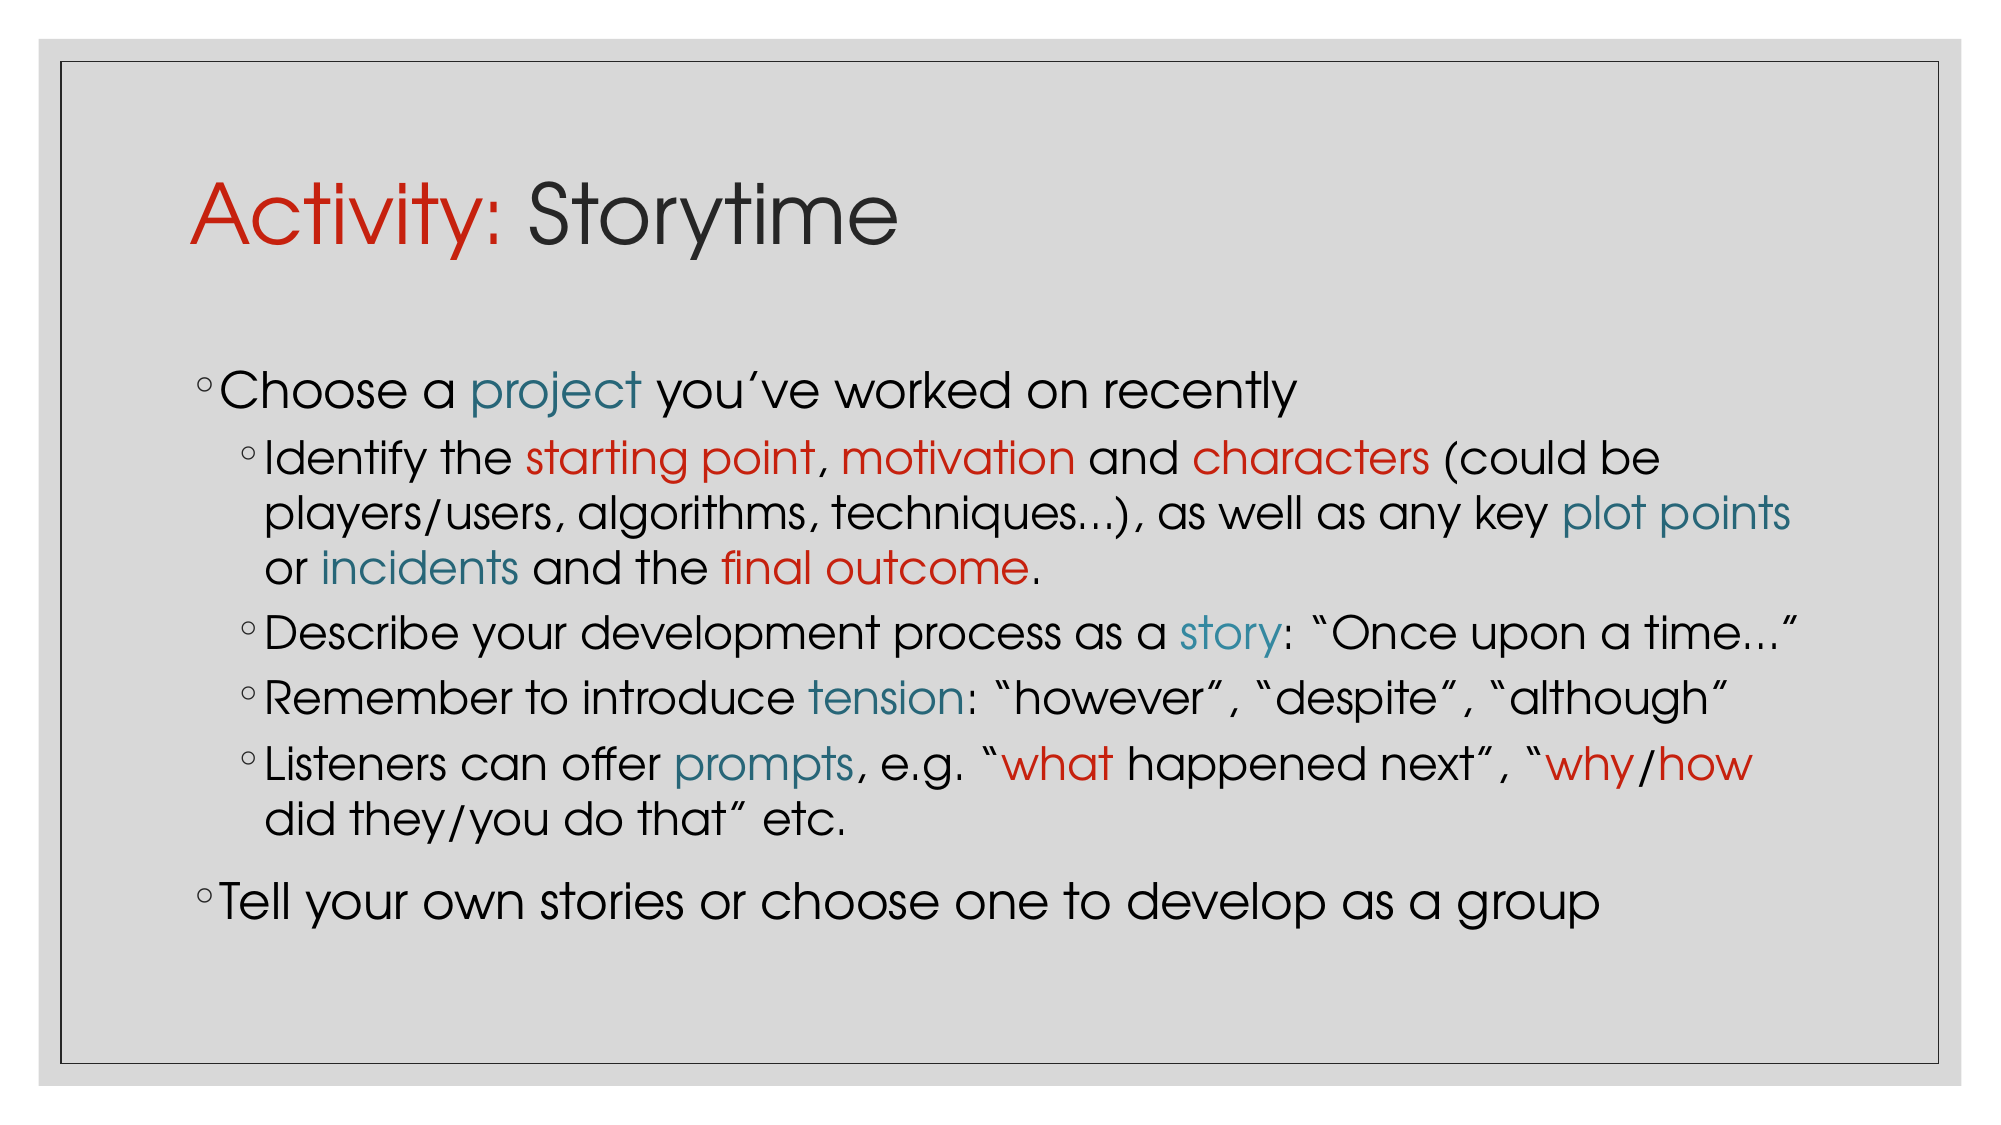

# Activity: Storytime
Choose a project you’ve worked on recently
Identify the starting point, motivation and characters (could be players/users, algorithms, techniques…), as well as any key plot points or incidents and the final outcome.
Describe your development process as a story: “Once upon a time…”
Remember to introduce tension: “however”, “despite”, “although”
Listeners can offer prompts, e.g. “what happened next”, “why/how did they/you do that” etc.
Tell your own stories or choose one to develop as a group